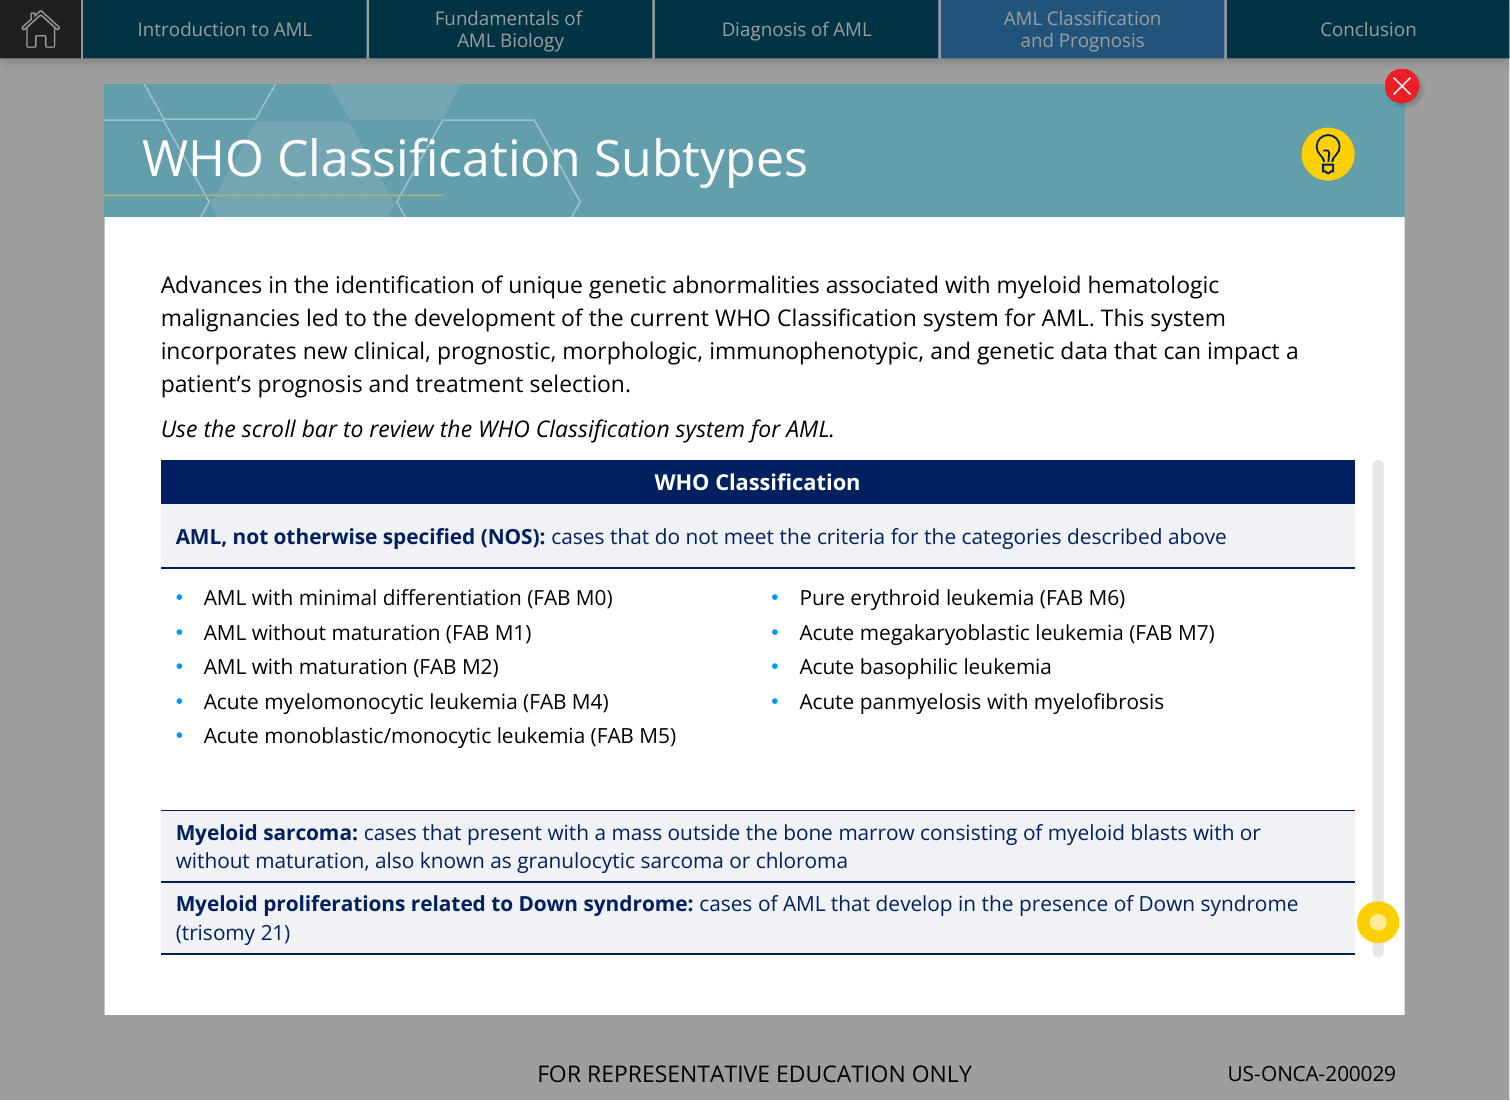

# WHO Classification Subtypes
Advances in the identification of unique genetic abnormalities associated with myeloid hematologic malignancies led to the development of the current WHO Classification system for AML. This system incorporates new clinical, prognostic, morphologic, immunophenotypic, and genetic data that can impact a patient’s prognosis and treatment selection.
Use the scroll bar to review the WHO Classification system for AML.
| WHO Classification |  |
| --- | --- |
| AML, not otherwise specified (NOS): cases that do not meet the criteria for the categories described above |  |
| AML with minimal differentiation (FAB M0) AML without maturation (FAB M1) AML with maturation (FAB M2) Acute myelomonocytic leukemia (FAB M4) Acute monoblastic/monocytic leukemia (FAB M5) | Pure erythroid leukemia (FAB M6) Acute megakaryoblastic leukemia (FAB M7) Acute basophilic leukemia Acute panmyelosis with myelofibrosis |
| Myeloid sarcoma: cases that present with a mass outside the bone marrow consisting of myeloid blasts with or without maturation, also known as granulocytic sarcoma or chloroma |  |
| Myeloid proliferations related to Down syndrome: cases of AML that develop in the presence of Down syndrome (trisomy 21) |  |